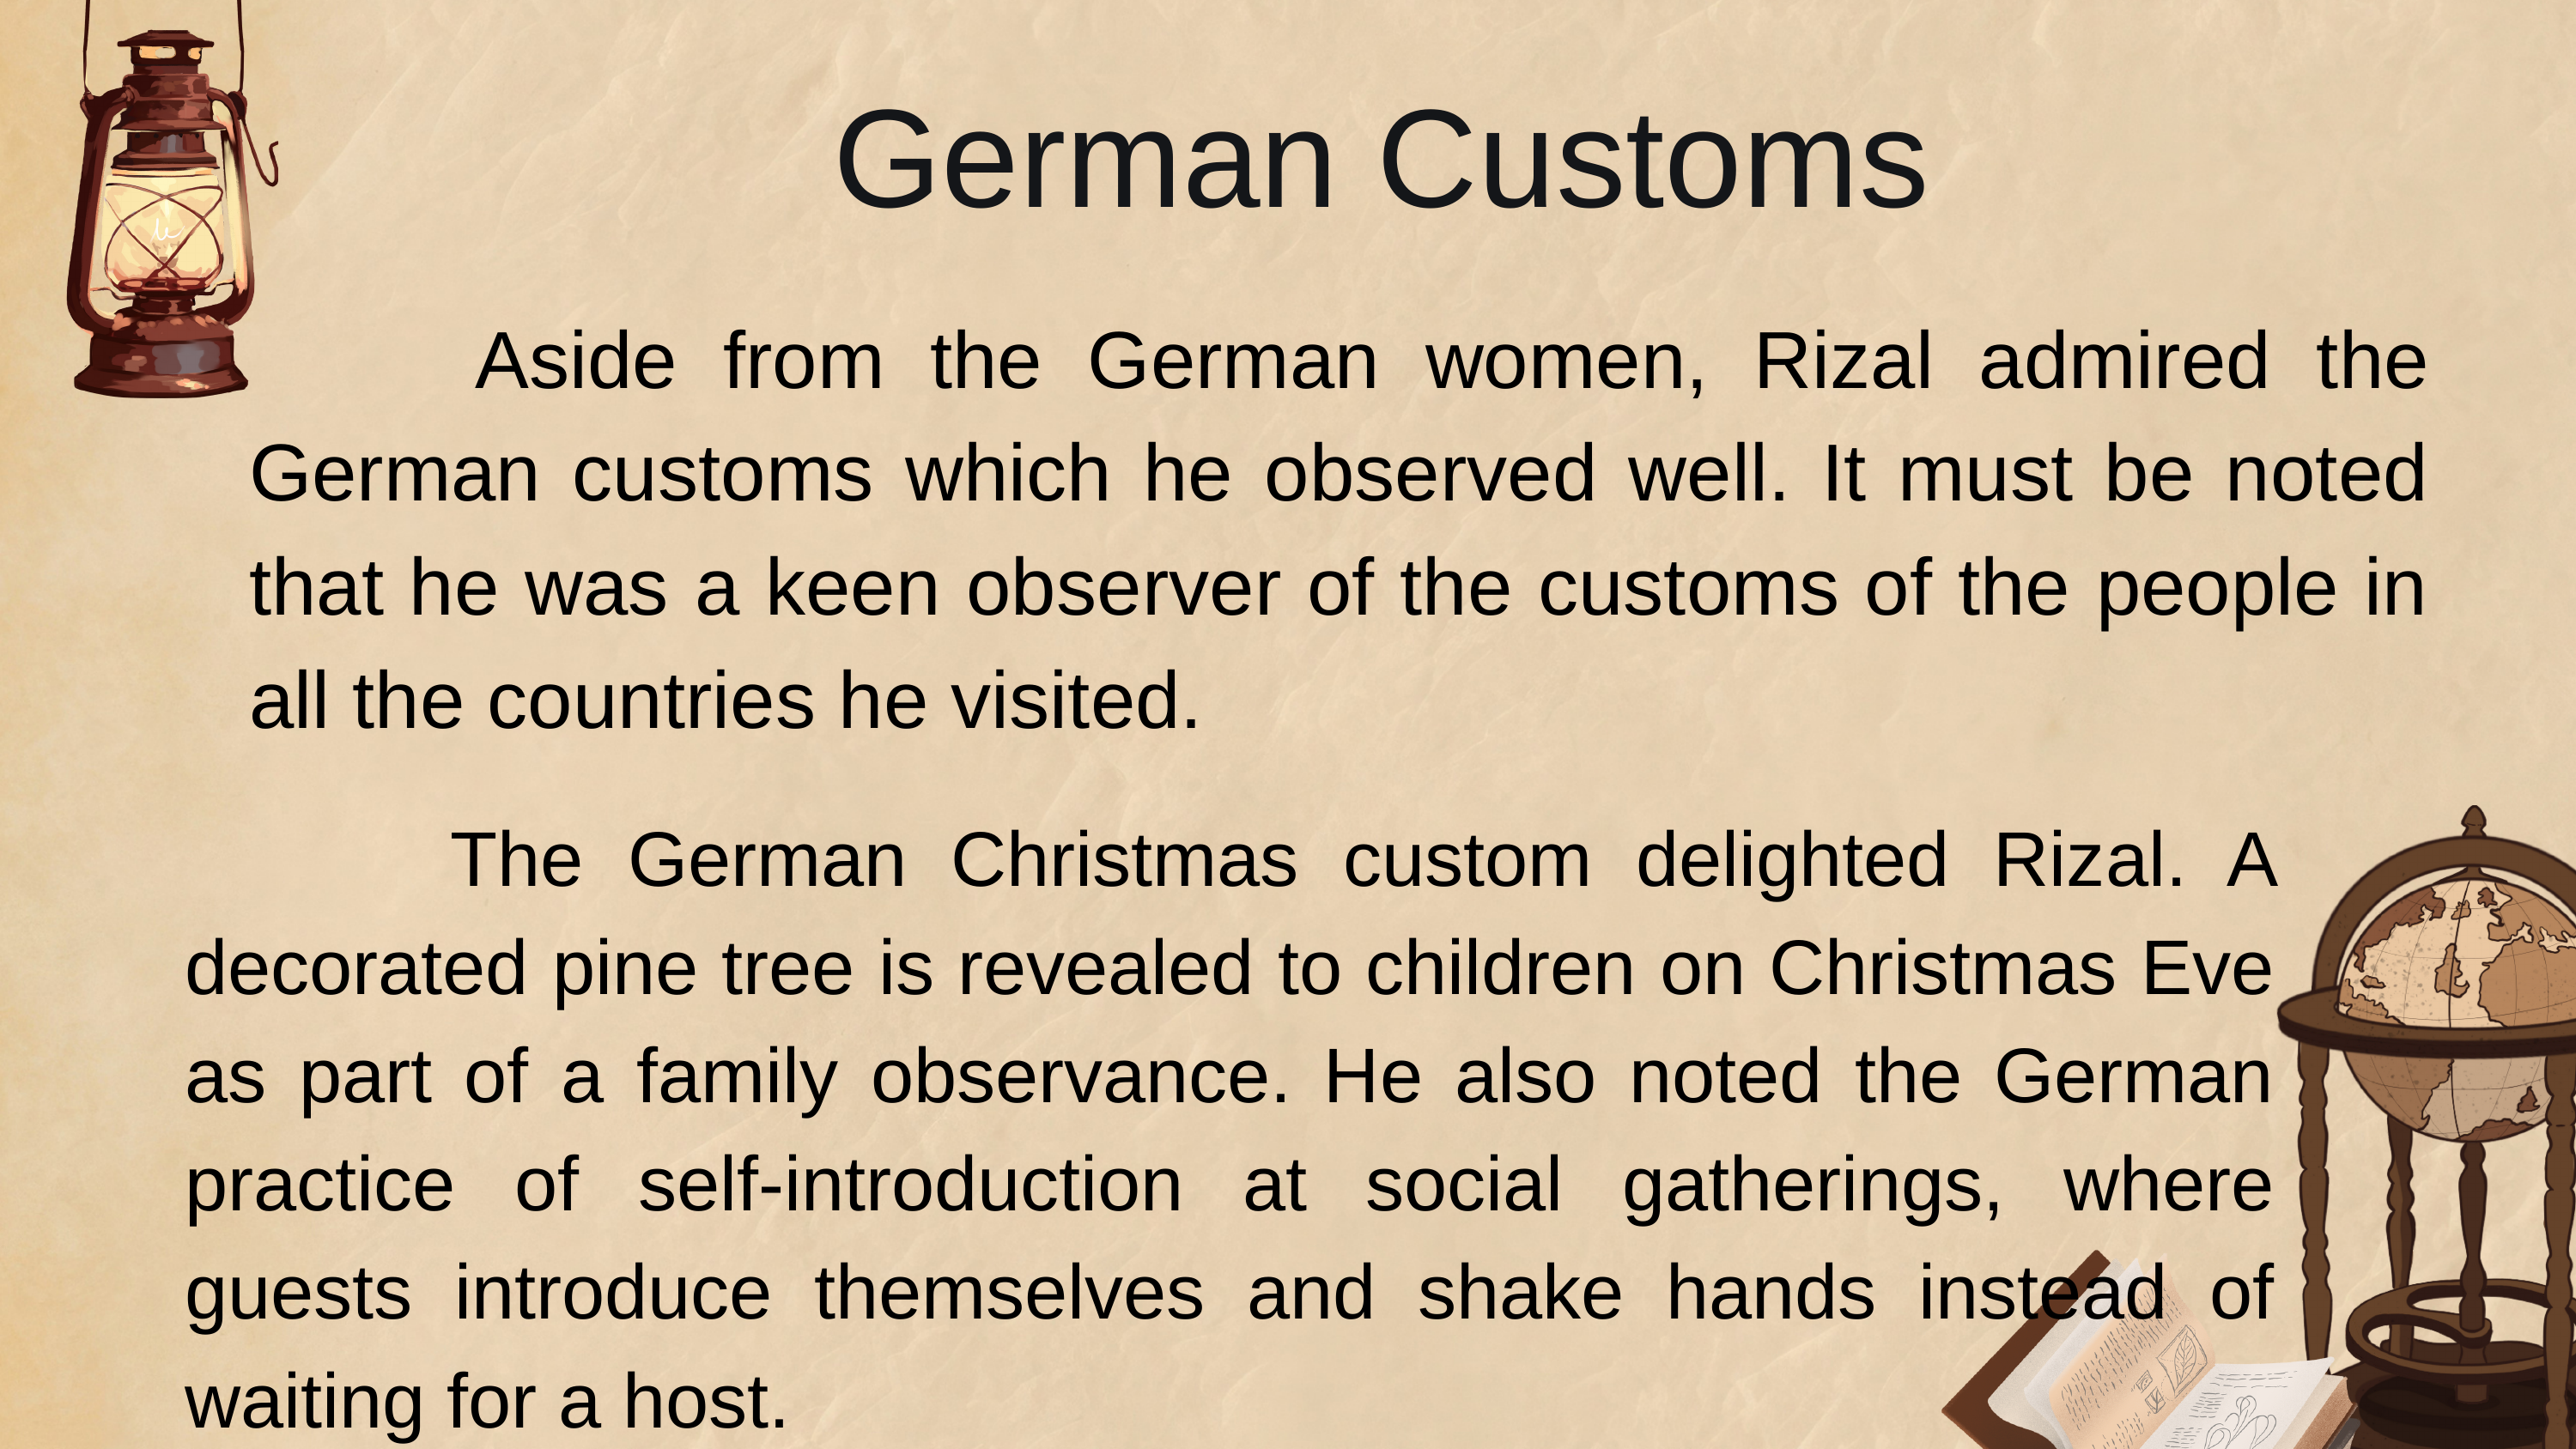

German Customs
     Aside from the German women, Rizal admired the German customs which he observed well. It must be noted that he was a keen observer of the customs of the people in all the countries he visited.
      The German Christmas custom delighted Rizal. A decorated pine tree is revealed to children on Christmas Eve as part of a family observance. He also noted the German practice of self-introduction at social gatherings, where guests introduce themselves and shake hands instead of waiting for a host.